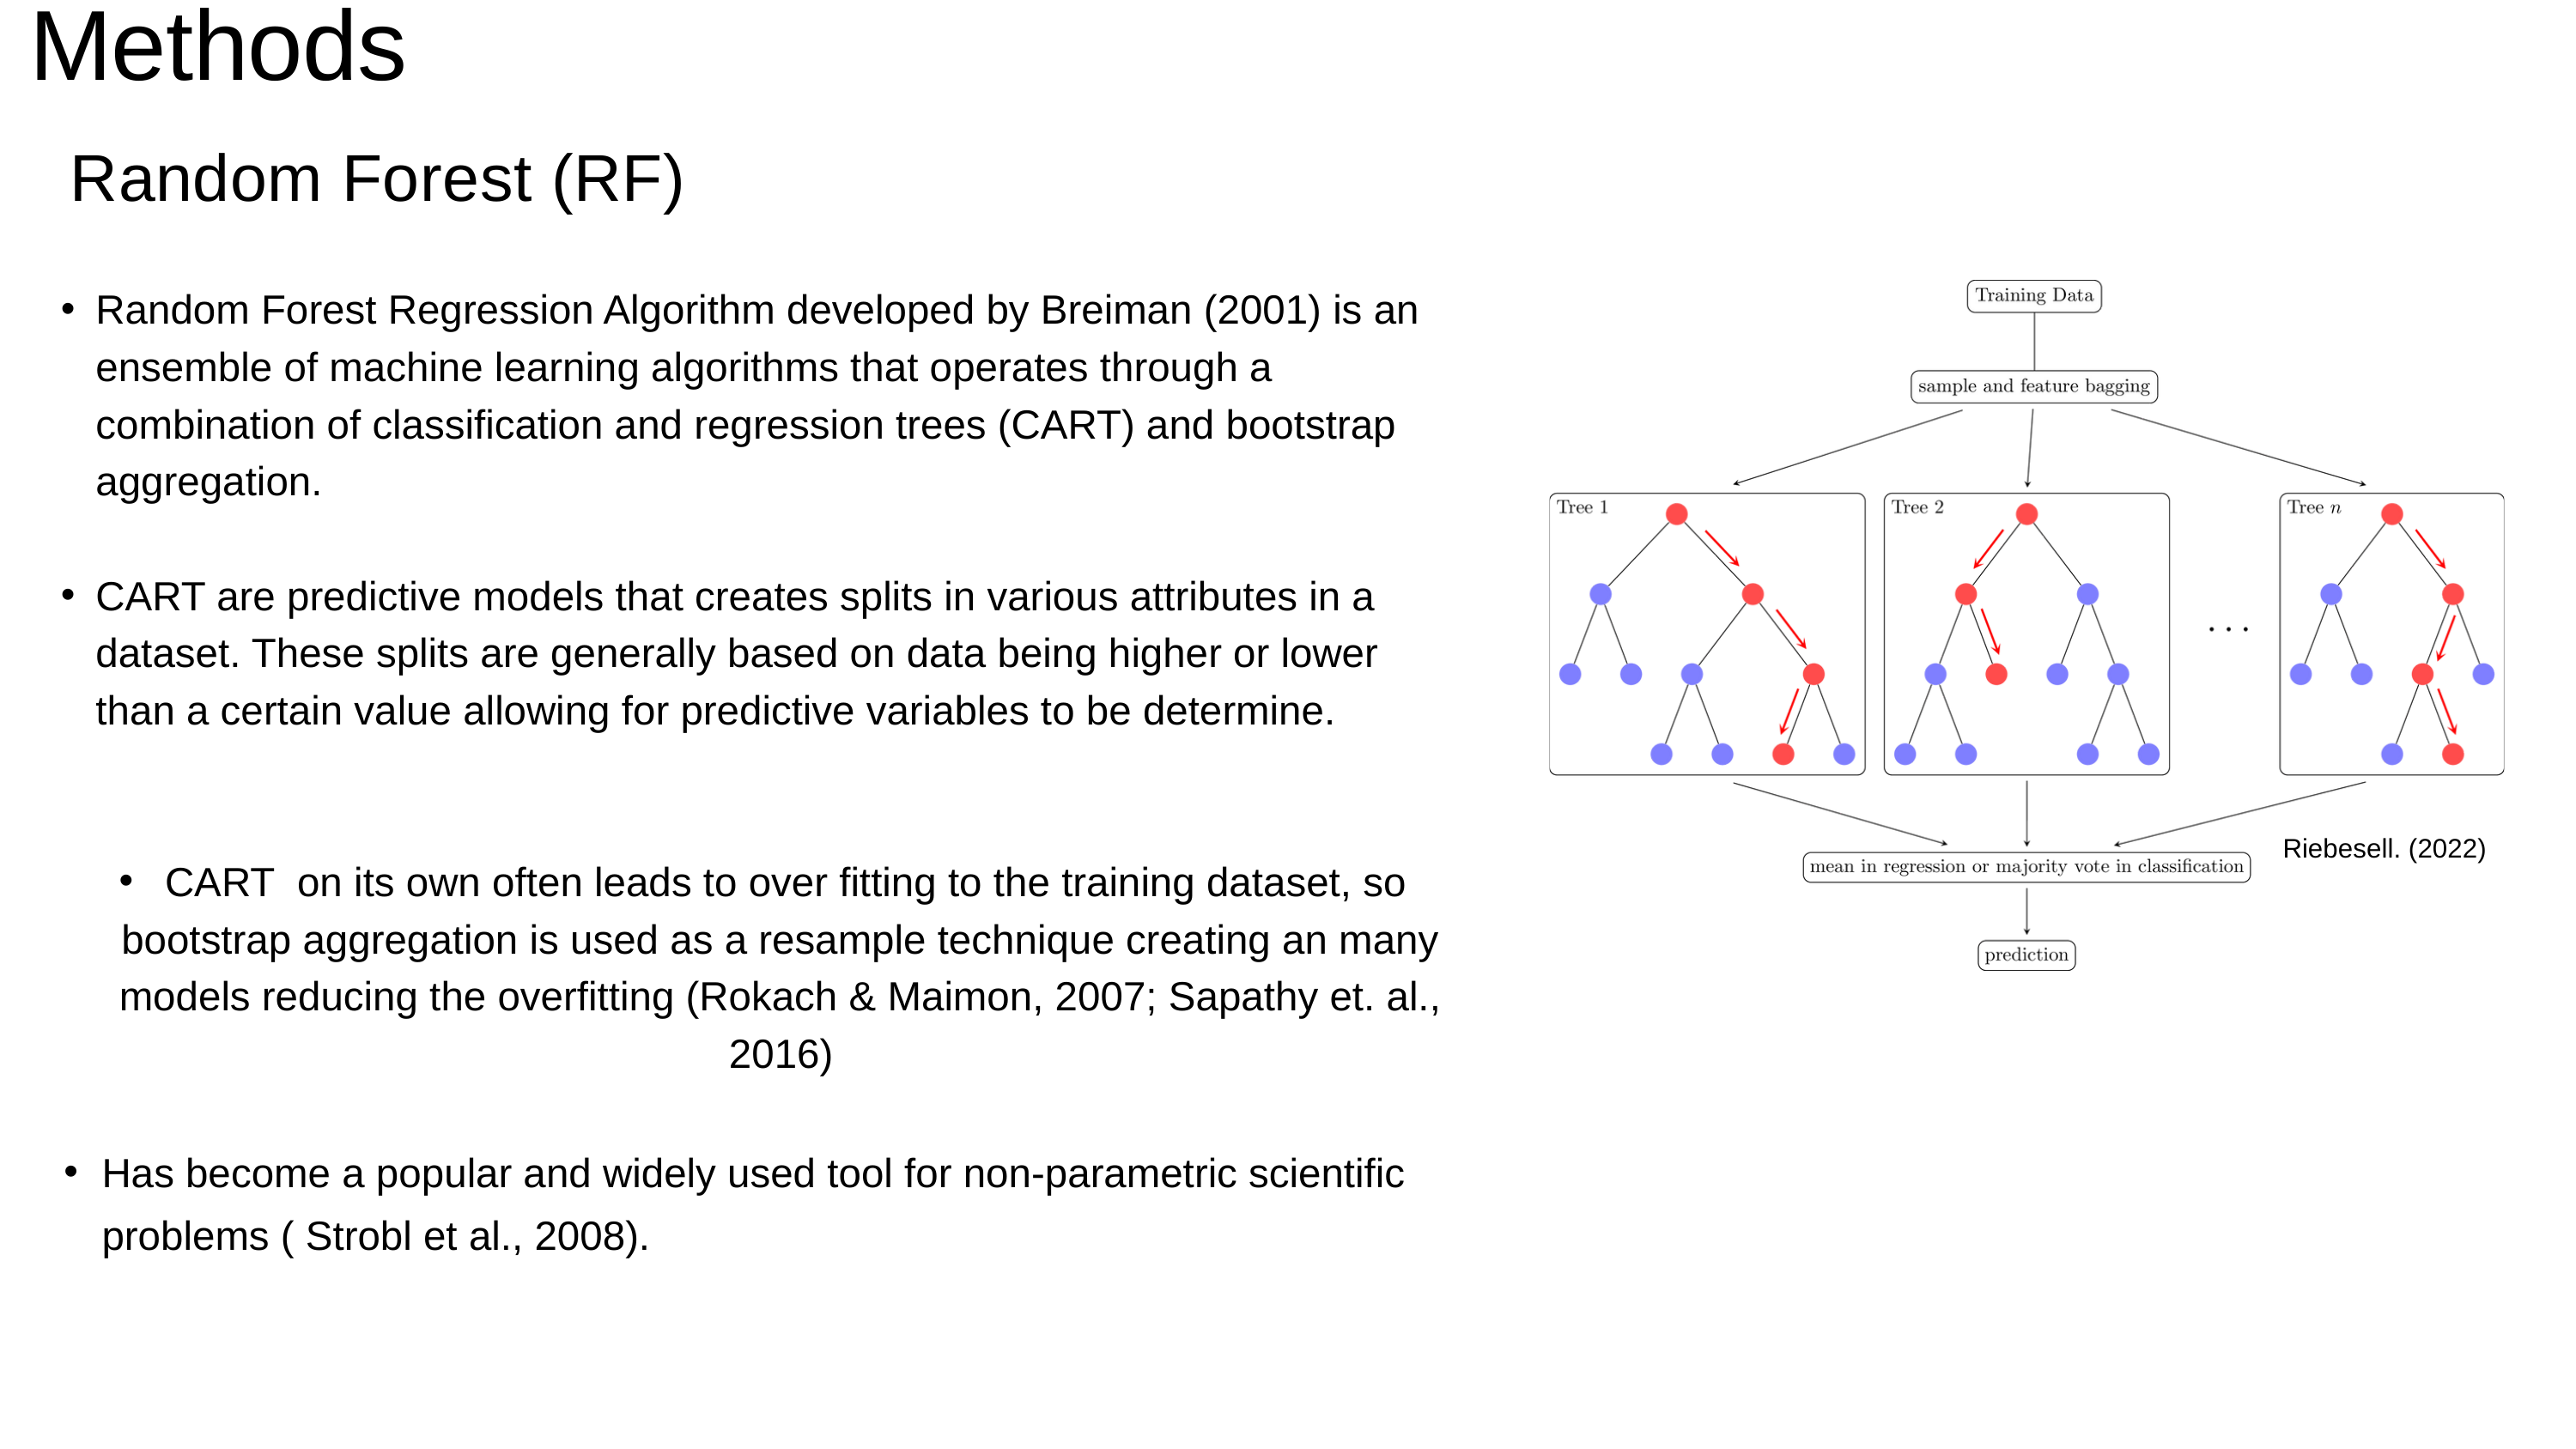

Methods
Random Forest (RF)

Random Forest Regression Algorithm developed by Breiman (2001) is an ensemble of machine learning algorithms that operates through a combination of classification and regression trees (CART) and bootstrap aggregation.

CART are predictive models that creates splits in various attributes in a dataset. These splits are generally based on data being higher or lower than a certain value allowing for predictive variables to be determine.

 CART  on its own often leads to over fitting to the training dataset, so bootstrap aggregation is used as a resample technique creating an many models reducing the overfitting (Rokach & Maimon, 2007; Sapathy et. al., 2016)

Has become a popular and widely used tool for non-parametric scientific problems ( Strobl et al., 2008).

Riebesell. (2022)